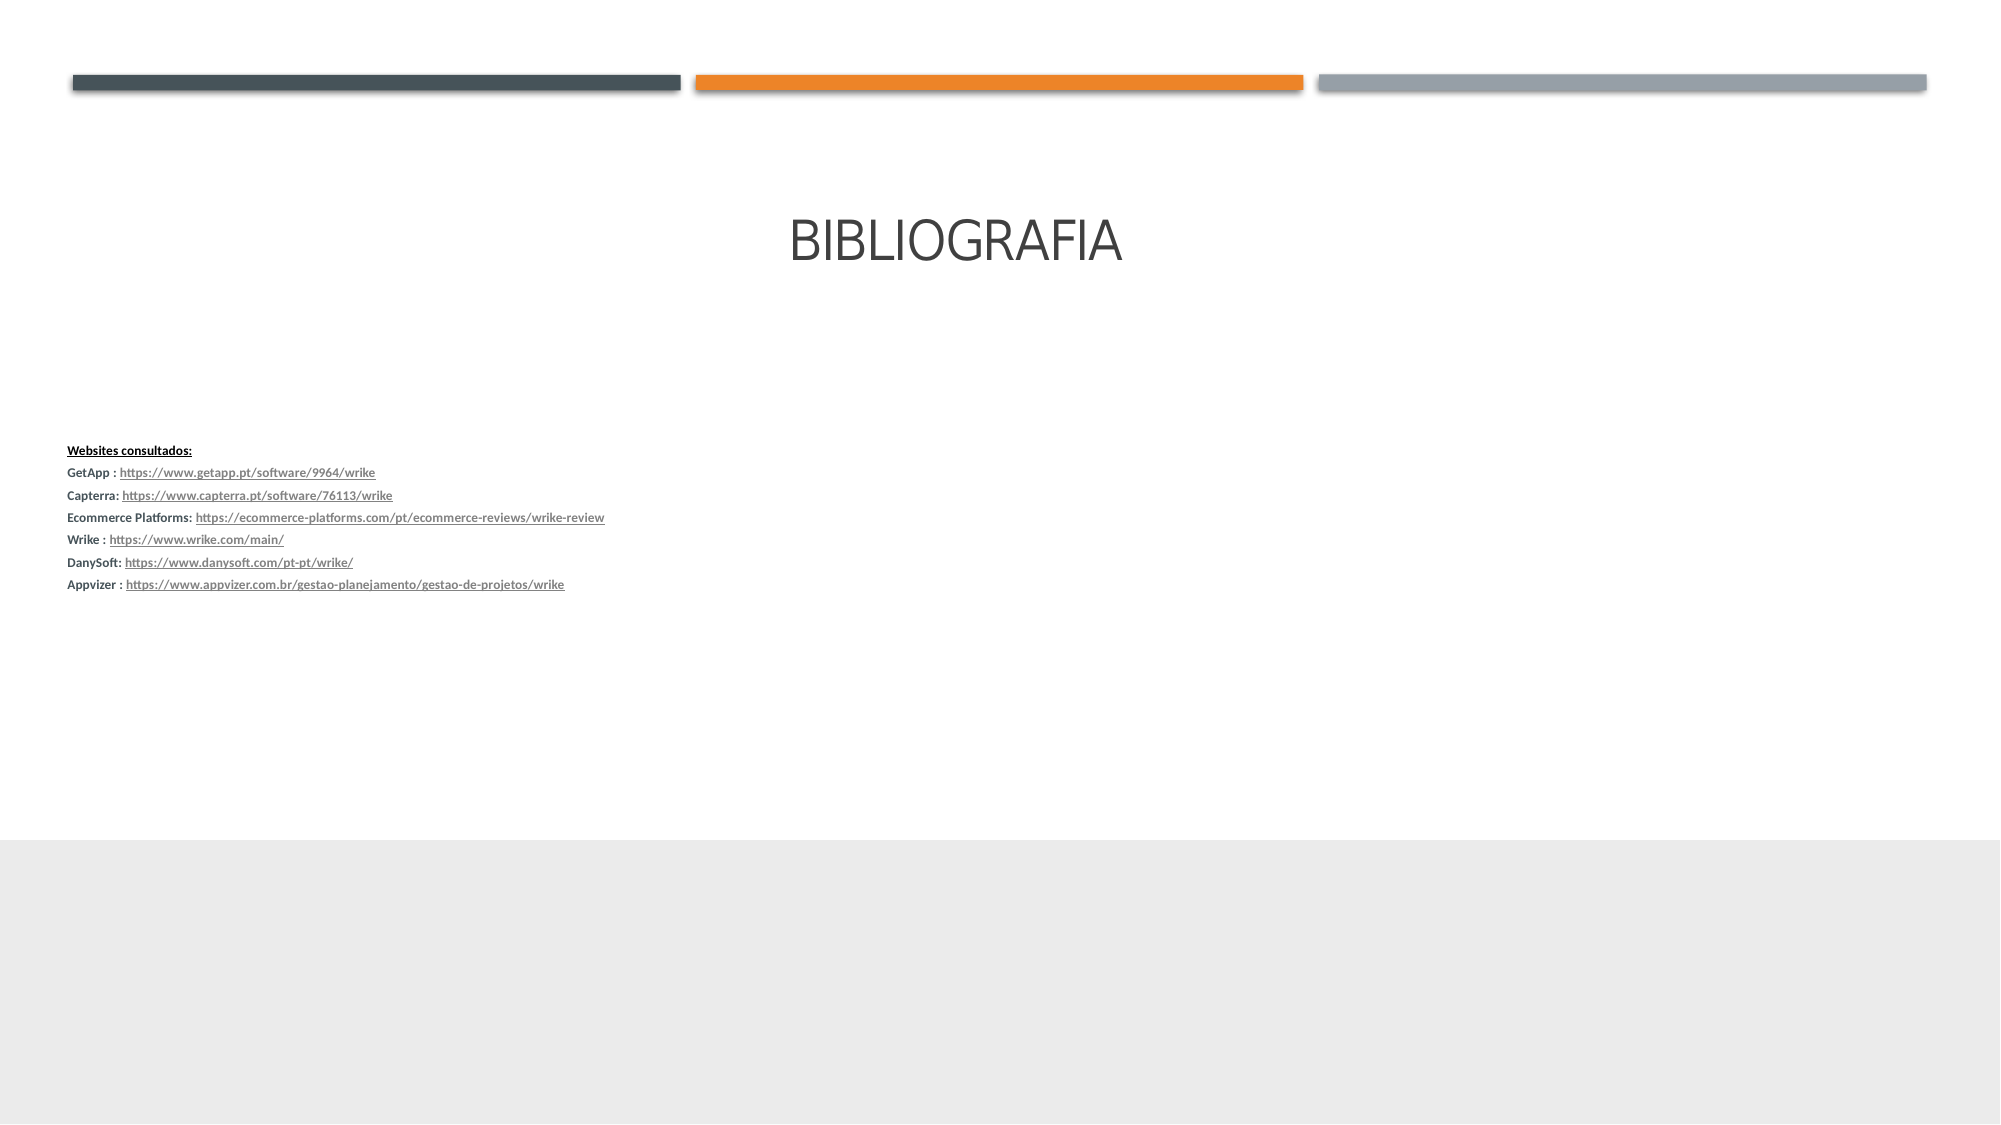

# Bibliografia

Websites consultados:
GetApp : https://www.getapp.pt/software/9964/wrike
Capterra: https://www.capterra.pt/software/76113/wrike
Ecommerce Platforms: https://ecommerce-platforms.com/pt/ecommerce-reviews/wrike-review
Wrike : https://www.wrike.com/main/
DanySoft: https://www.danysoft.com/pt-pt/wrike/
Appvizer : https://www.appvizer.com.br/gestao-planejamento/gestao-de-projetos/wrike